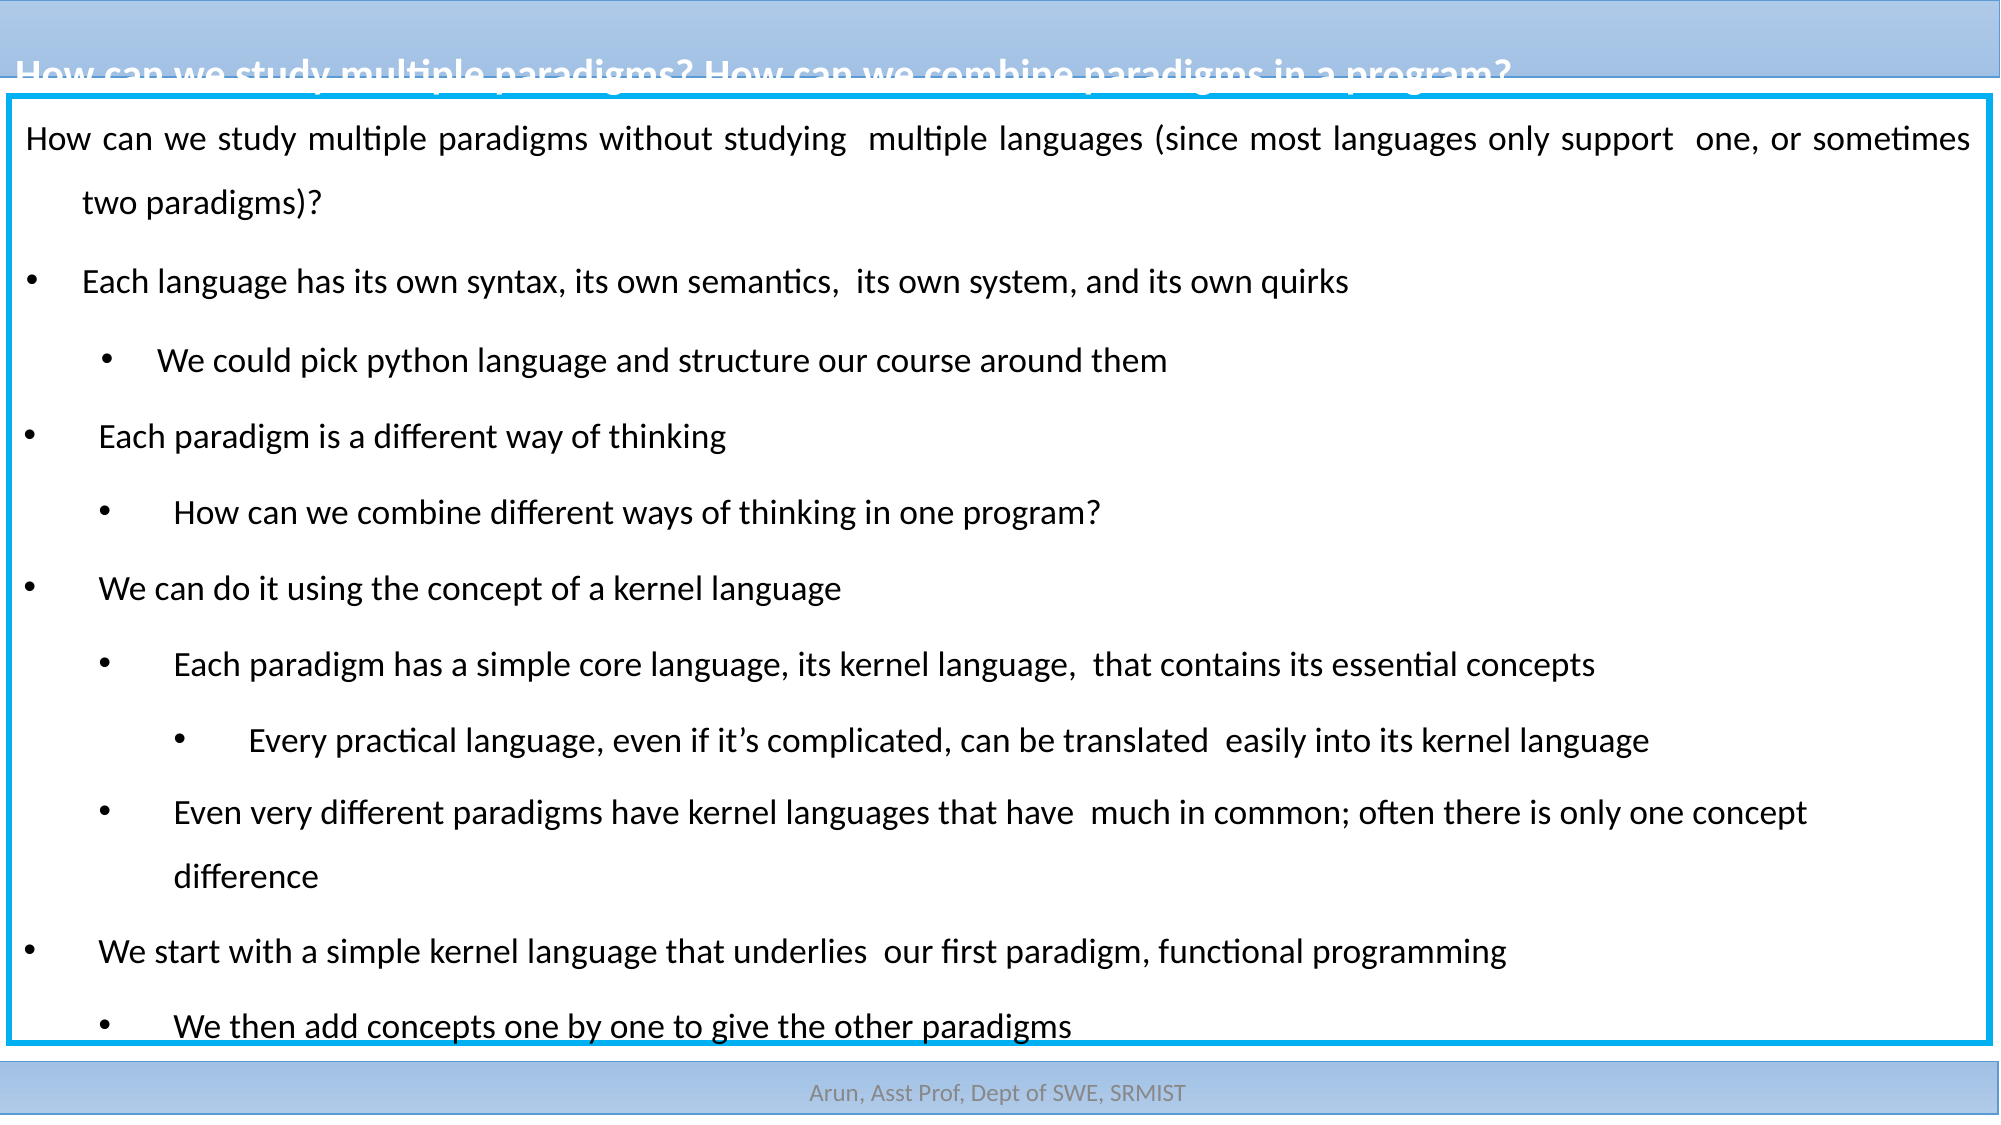

How can we study multiple paradigms? How can we combine paradigms in a program?

How can we study multiple paradigms without studying  multiple languages (since most languages only support  one, or sometimes two paradigms)?
Each language has its own syntax, its own semantics,  its own system, and its own quirks
We could pick python language and structure our course around them
Each paradigm is a different way of thinking
How can we combine different ways of thinking in one program?
We can do it using the concept of a kernel language
Each paradigm has a simple core language, its kernel language,  that contains its essential concepts
Every practical language, even if it’s complicated, can be translated  easily into its kernel language
Even very different paradigms have kernel languages that have  much in common; often there is only one concept difference
We start with a simple kernel language that underlies  our first paradigm, functional programming
We then add concepts one by one to give the other paradigms

Arun, Asst Prof, Dept of SWE, SRMIST